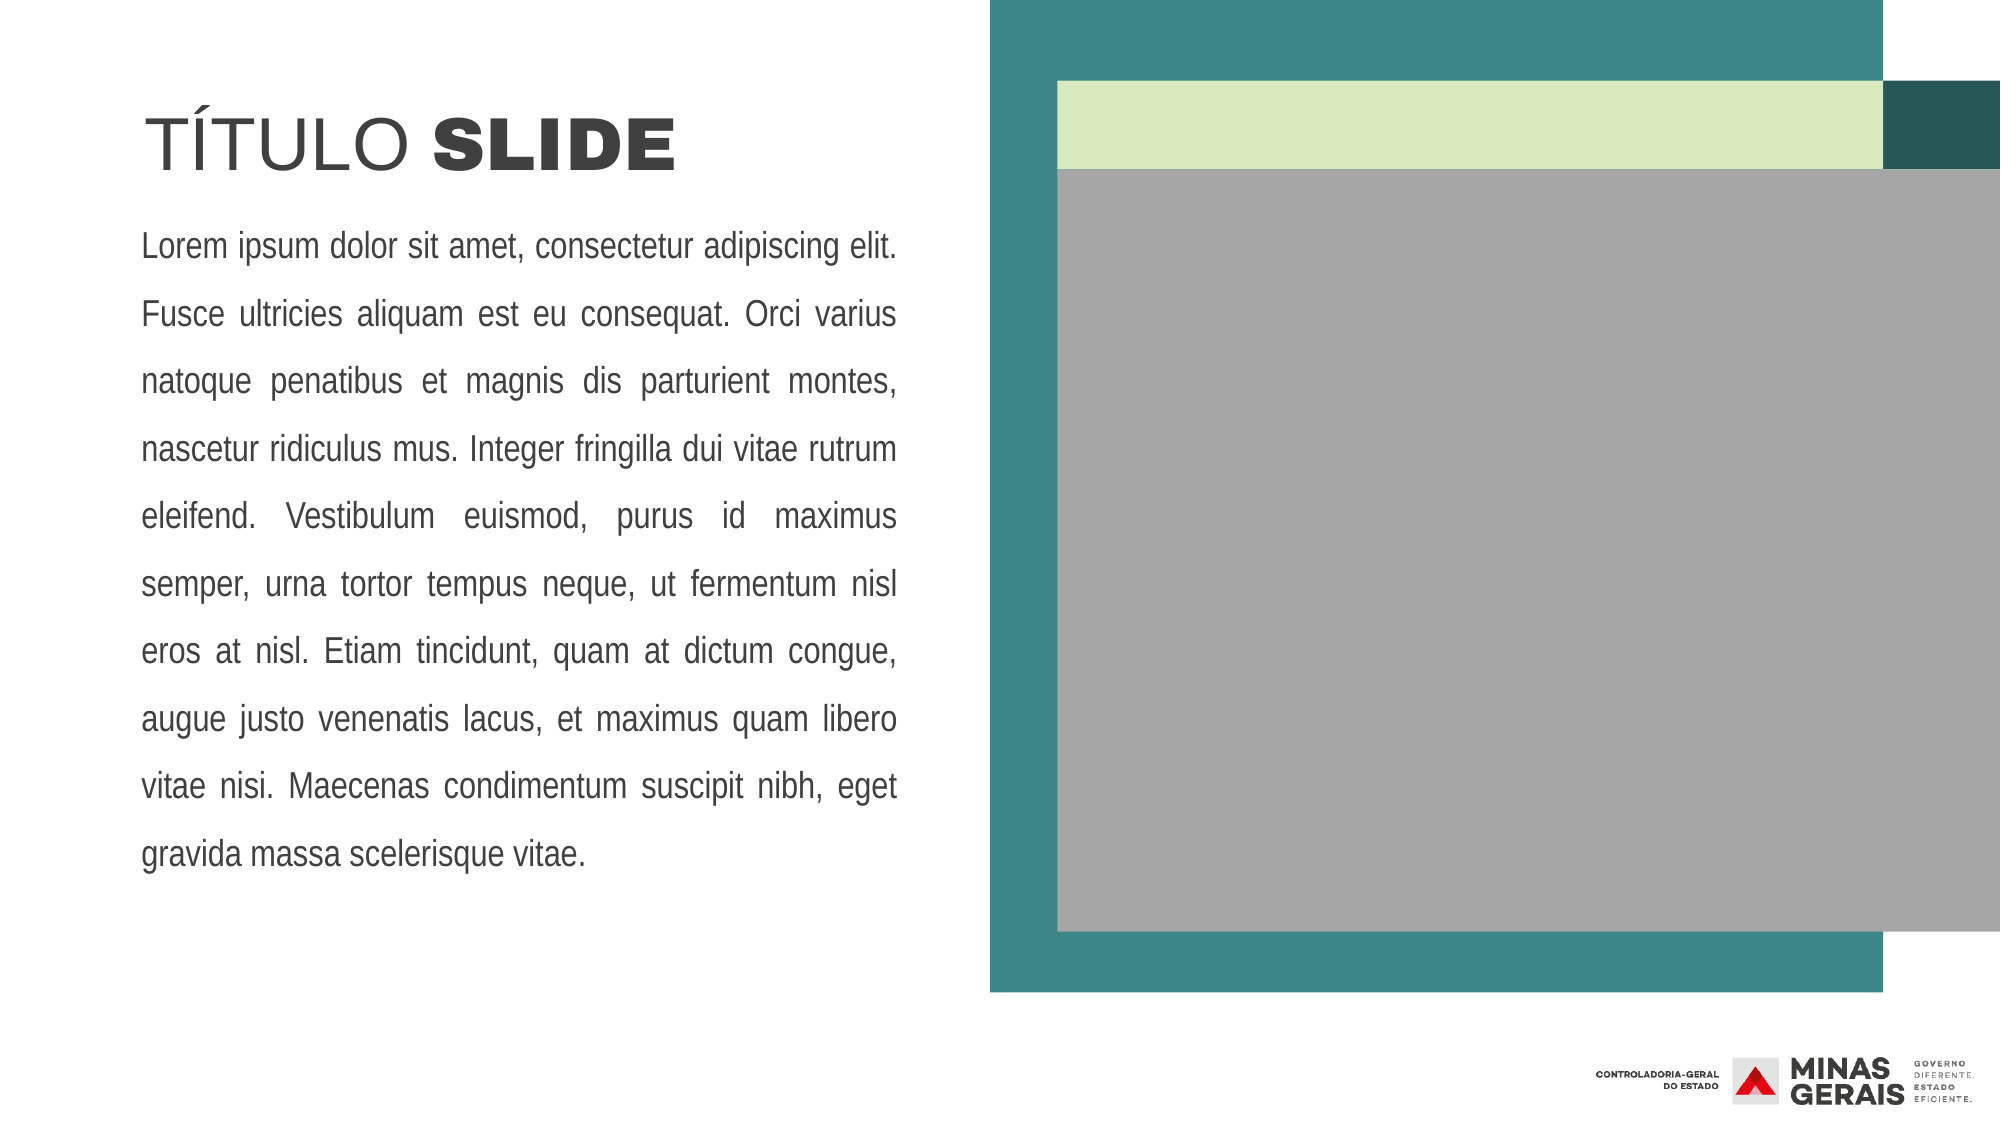

TÍTULO SLIDE

Lorem ipsum dolor sit amet, consectetur adipiscing elit. Fusce ultricies aliquam est eu consequat. Orci varius natoque penatibus et magnis dis parturient montes, nascetur ridiculus mus. Integer fringilla dui vitae rutrum eleifend. Vestibulum euismod, purus id maximus semper, urna tortor tempus neque, ut fermentum nisl eros at nisl. Etiam tincidunt, quam at dictum congue, augue justo venenatis lacus, et maximus quam libero vitae nisi. Maecenas condimentum suscipit nibh, eget gravida massa scelerisque vitae.